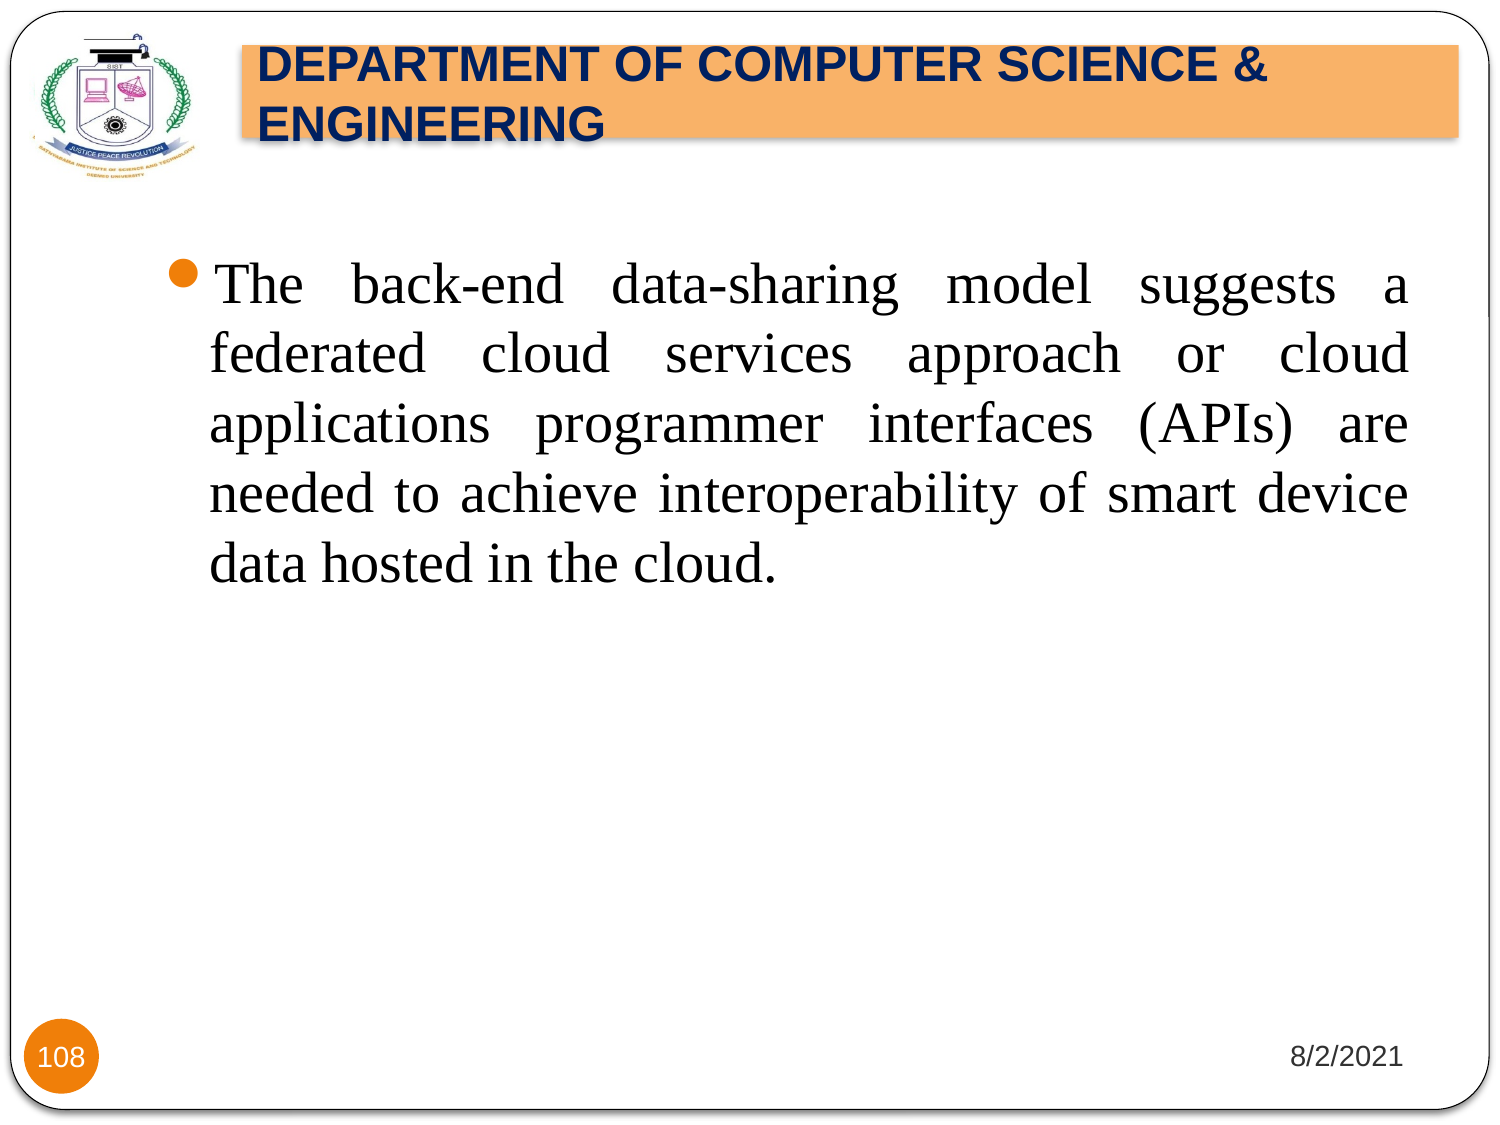

The back-end data-sharing model suggests a federated cloud services approach or cloud applications programmer interfaces (APIs) are needed to achieve interoperability of smart device data hosted in the cloud.
8/2/2021
108